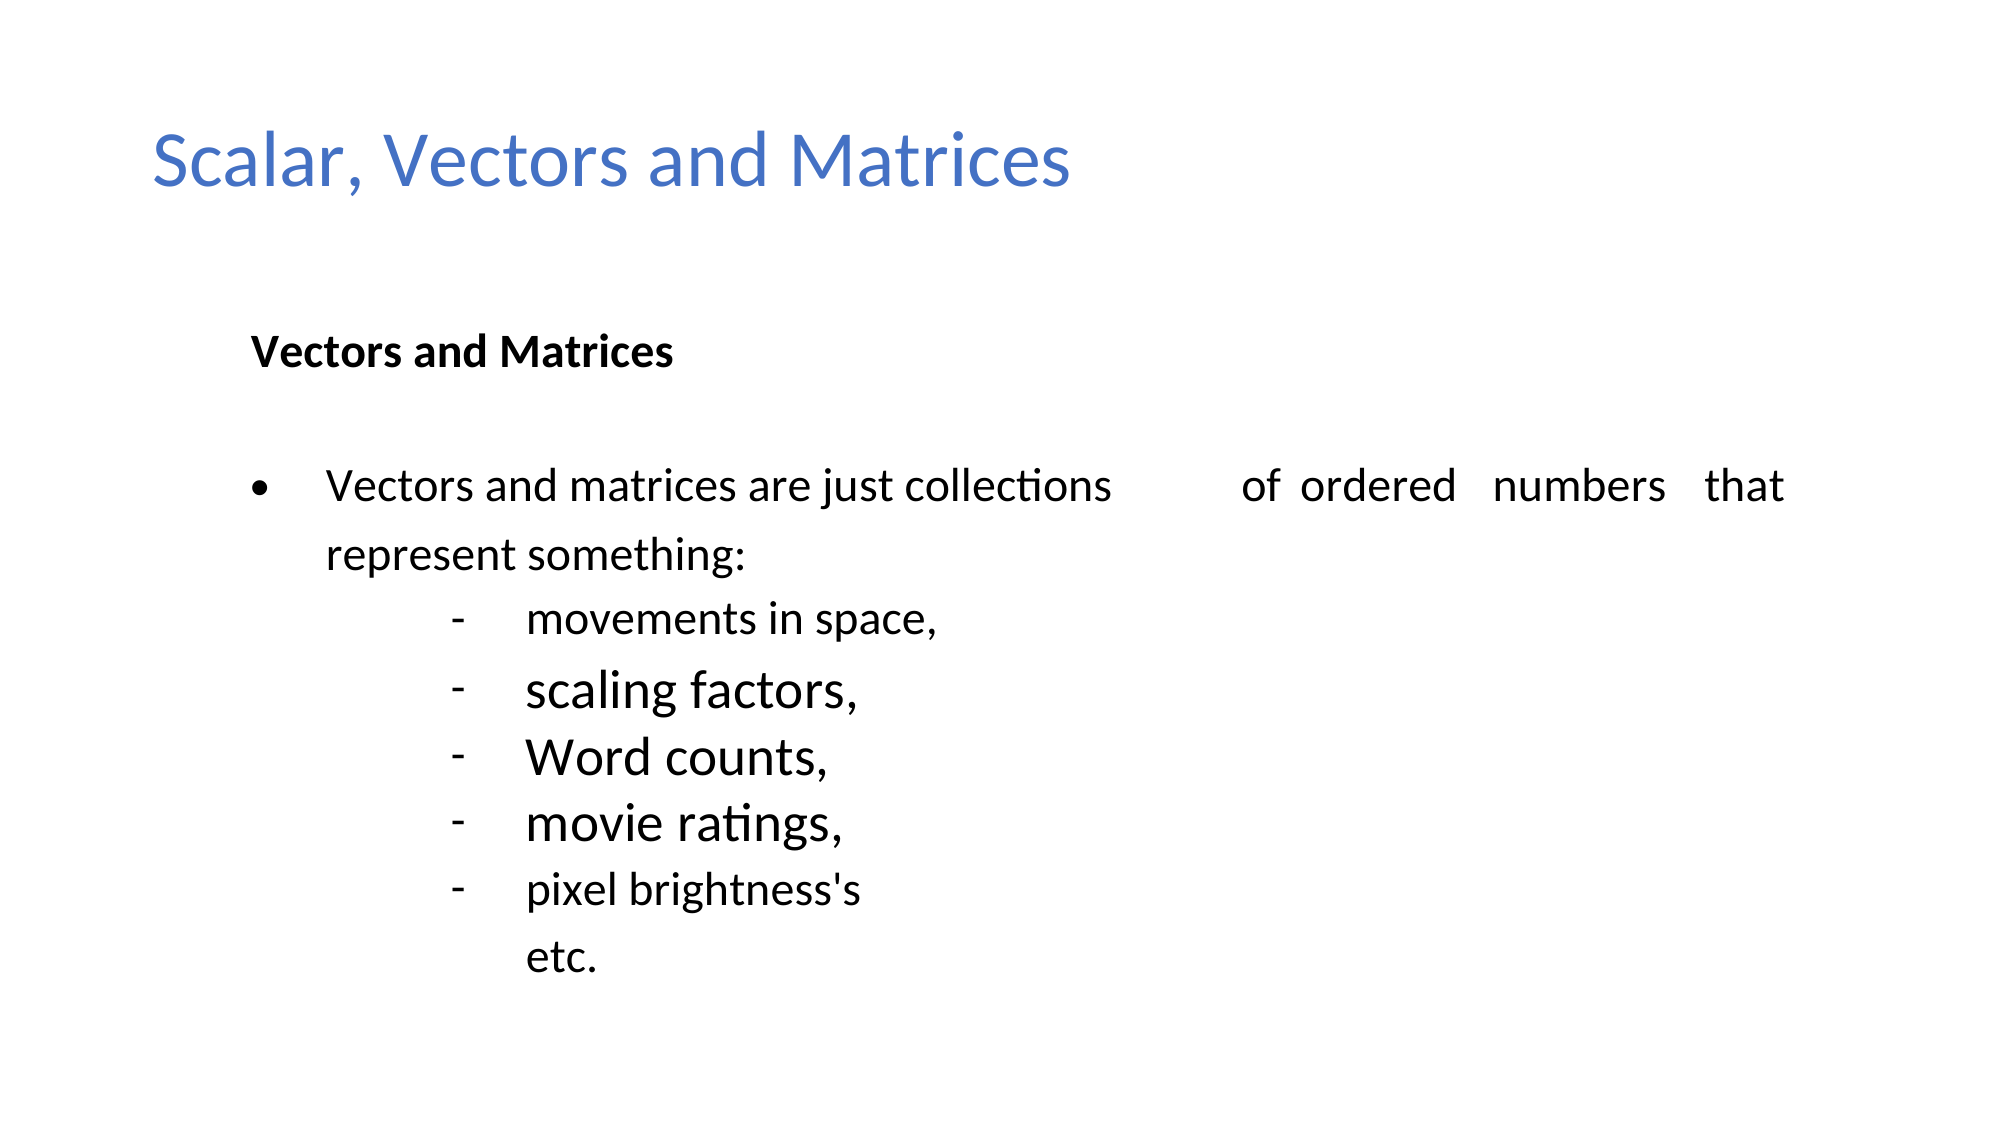

Scalar, Vectors and Matrices
Vectors and Matrices
•
Vectors and matrices are just collections
represent something:
of
ordered
numbers
that
-
-
-
-
-
movements in space,
scaling factors, Word counts, movie ratings,
pixel brightness's etc.